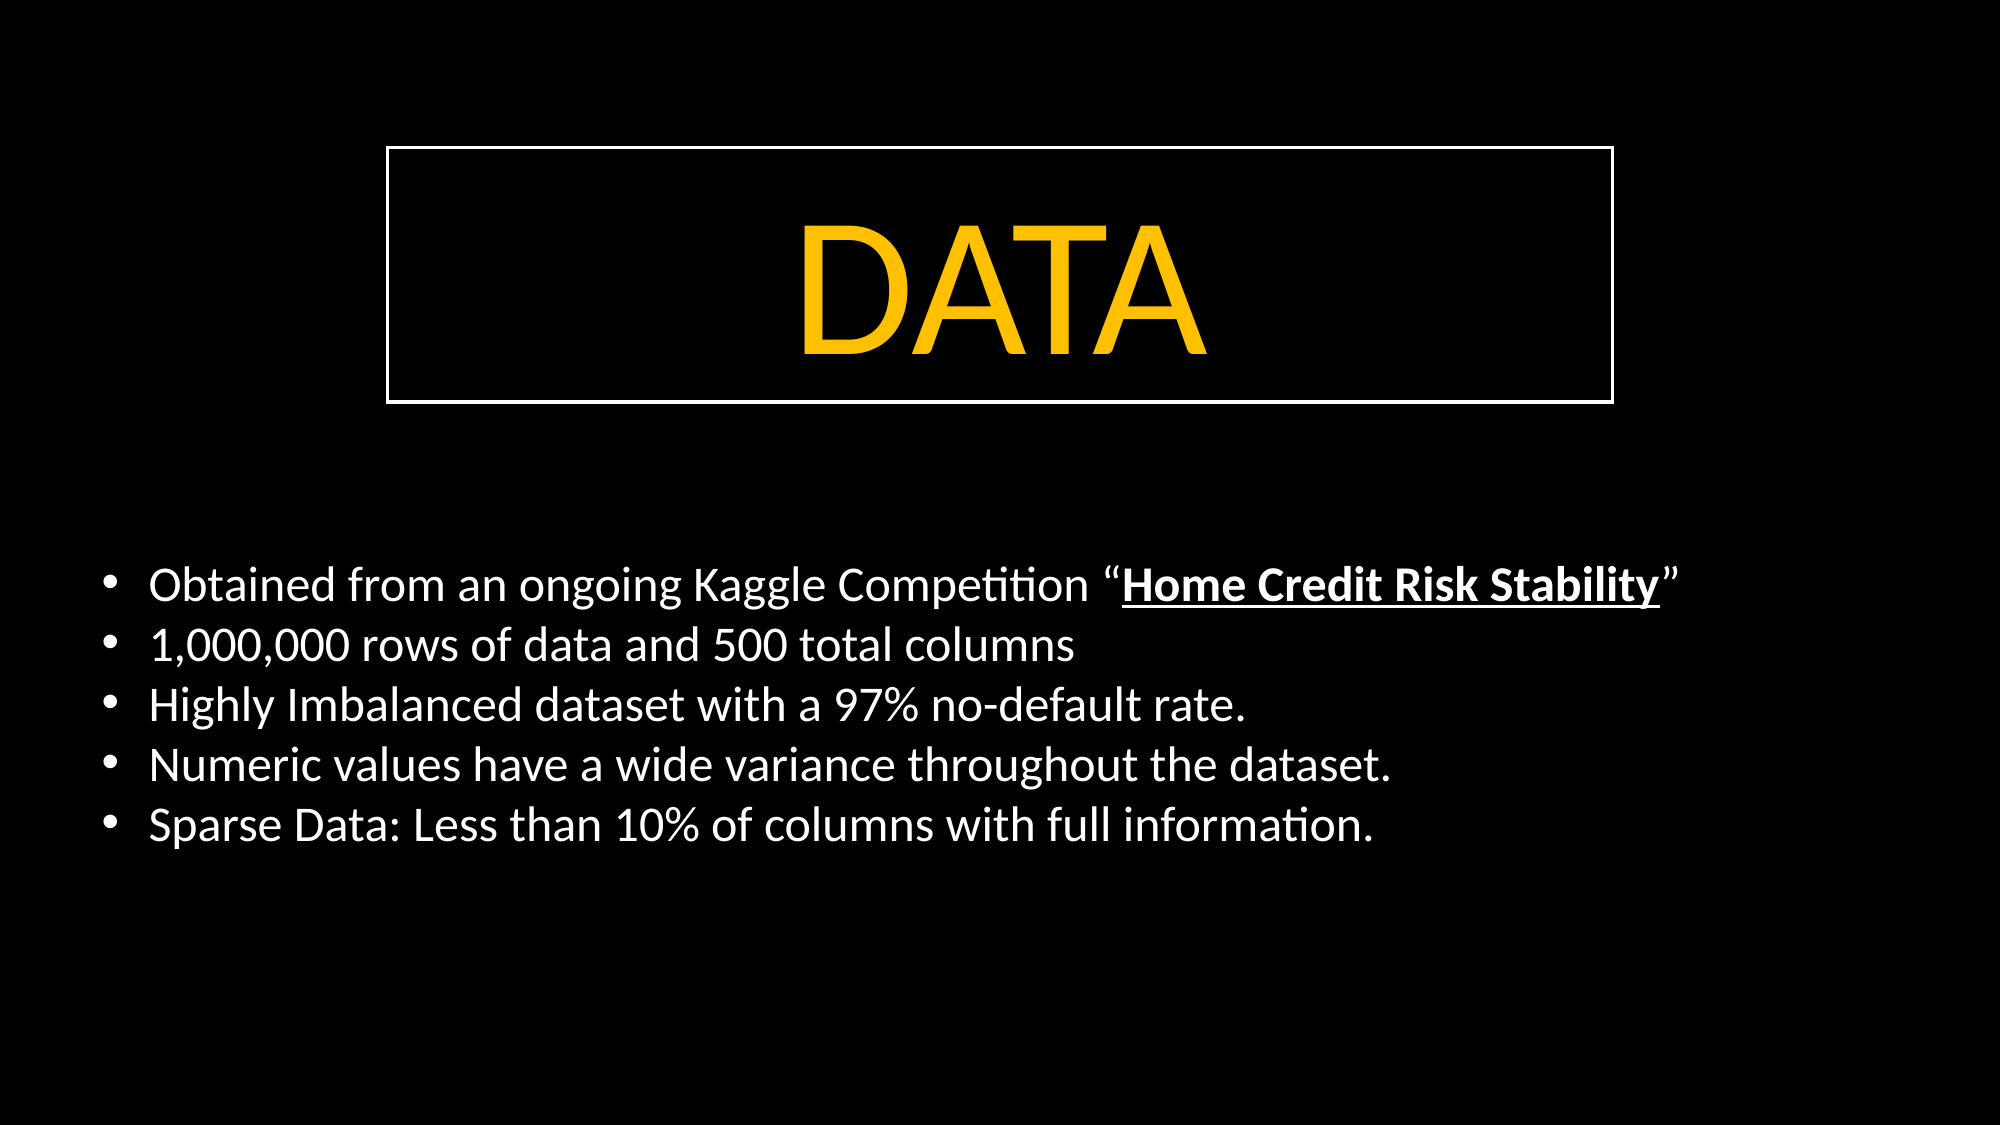

DATA
Obtained from an ongoing Kaggle Competition “Home Credit Risk Stability”
1,000,000 rows of data and 500 total columns
Highly Imbalanced dataset with a 97% no-default rate.
Numeric values have a wide variance throughout the dataset.
Sparse Data: Less than 10% of columns with full information.